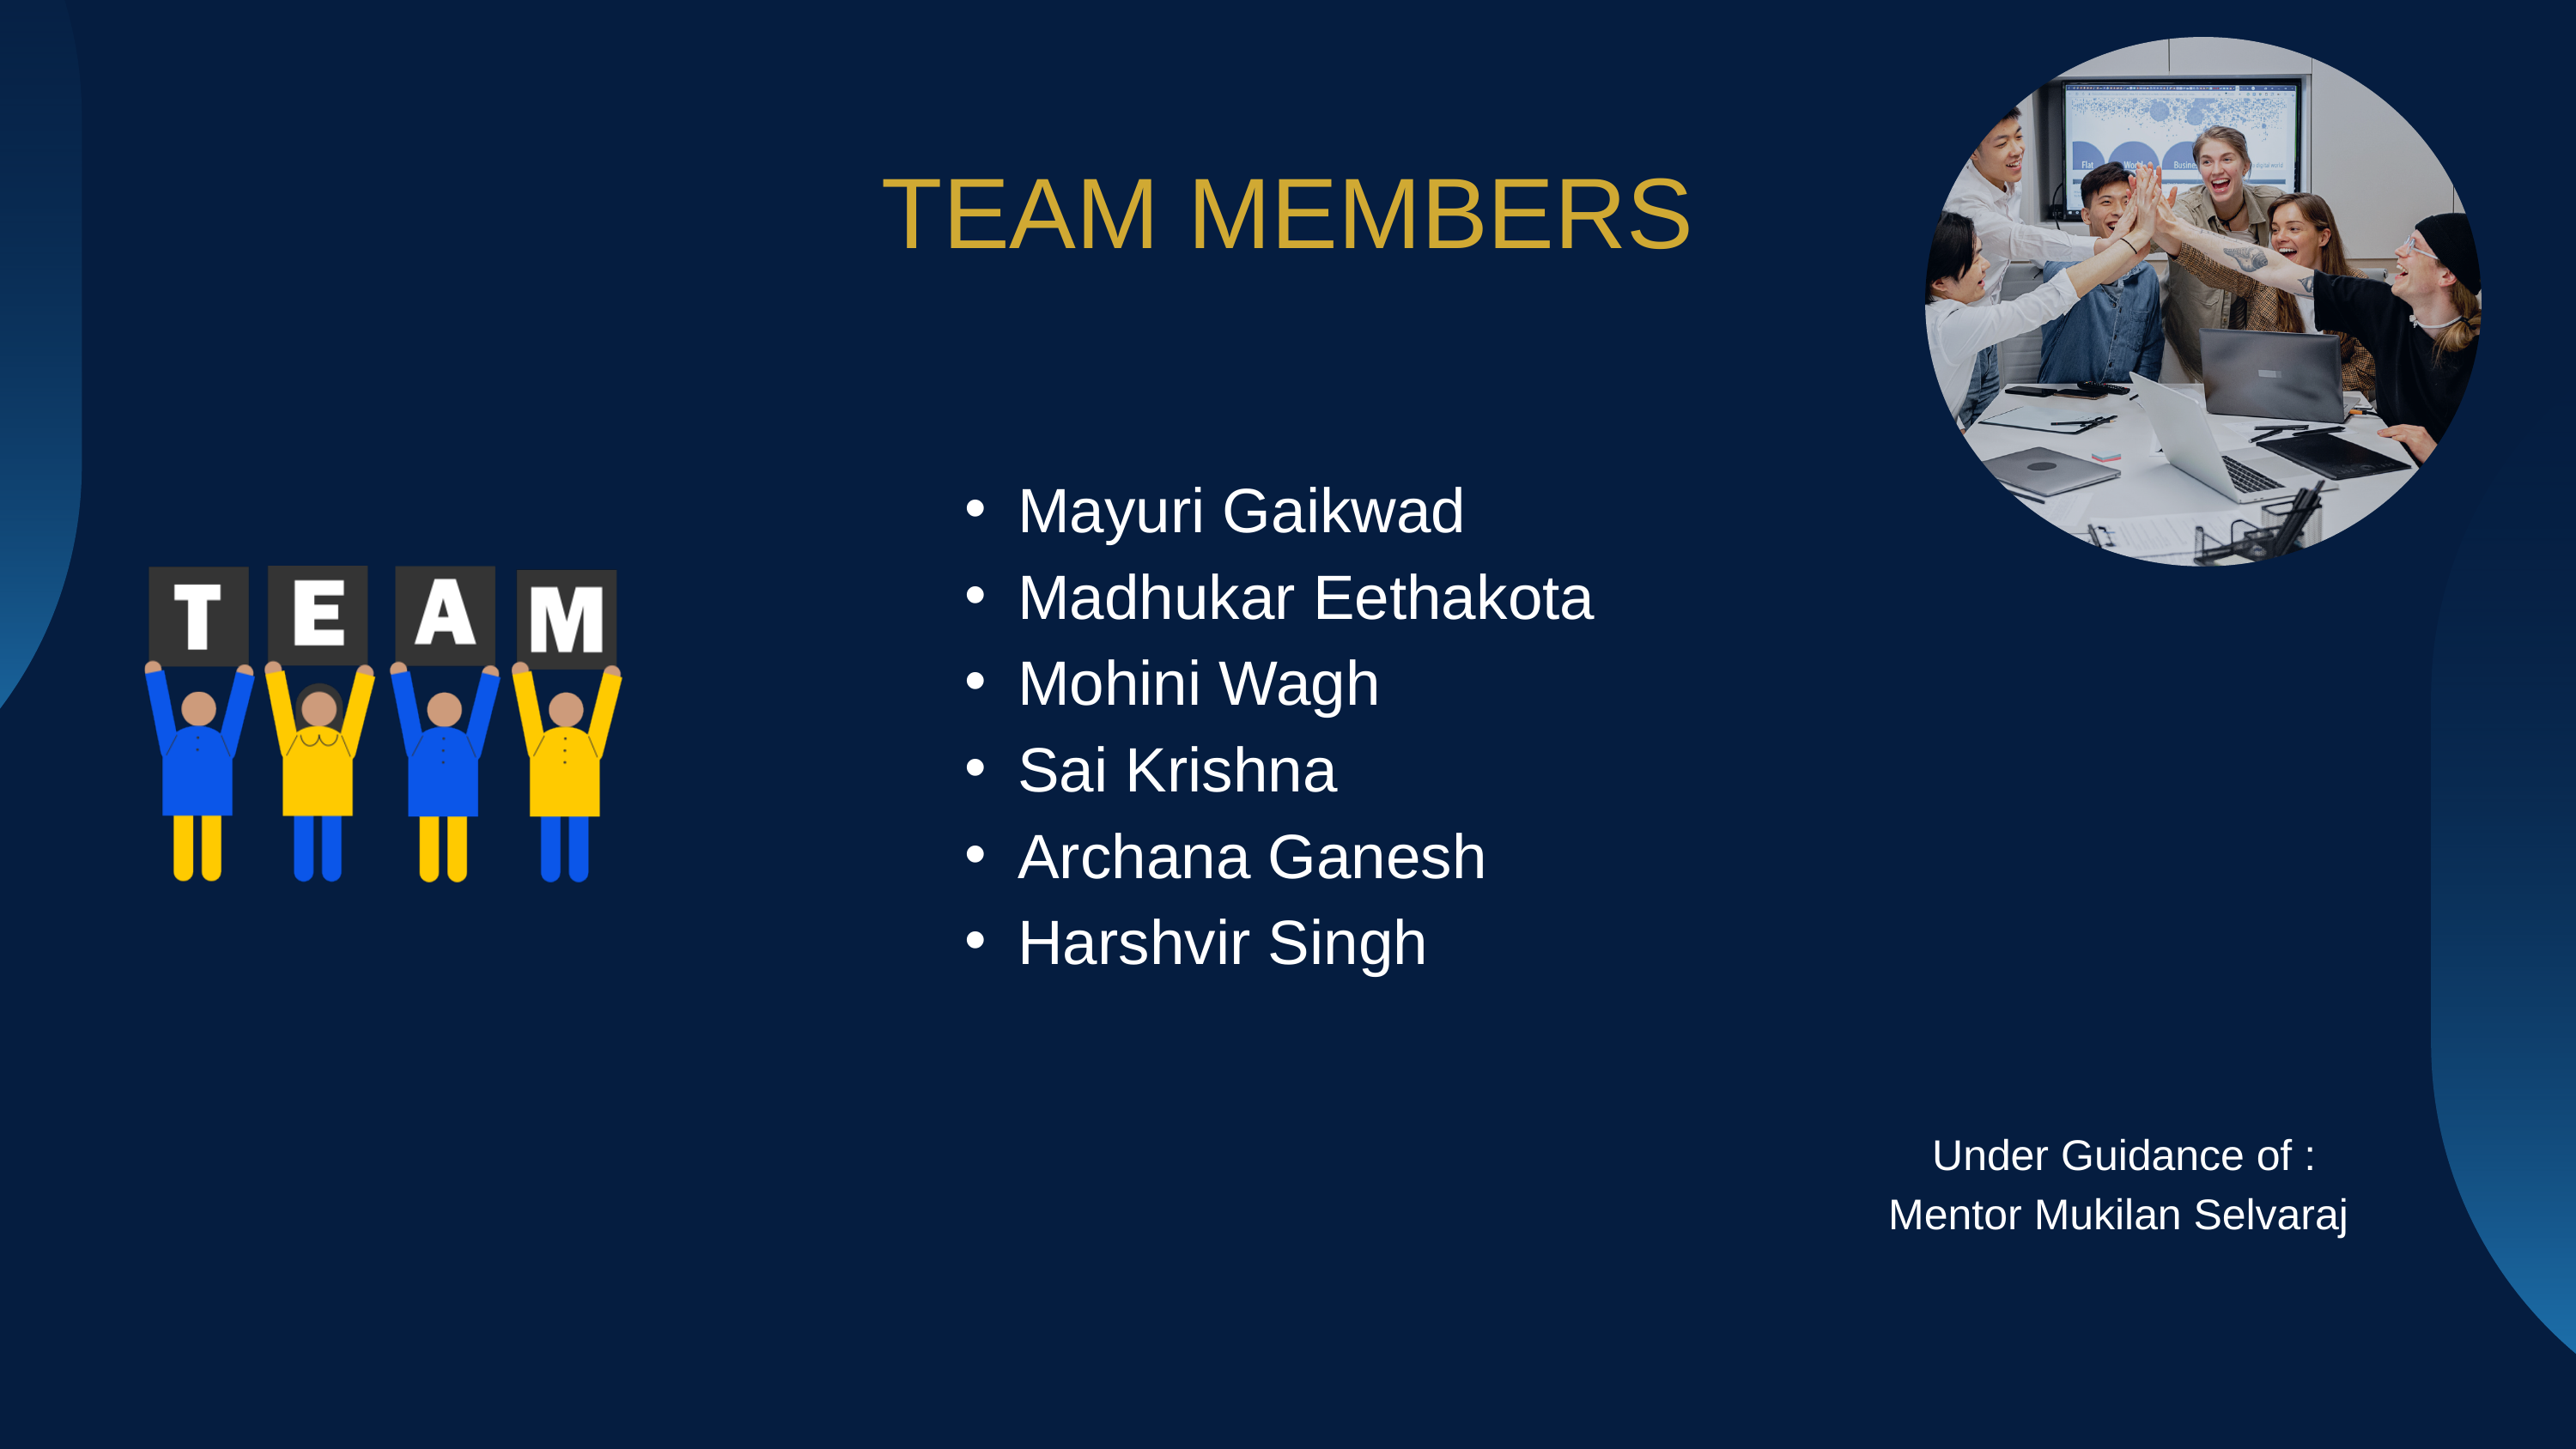

TEAM MEMBERS

Mayuri Gaikwad ​
Madhukar Eethakota
Mohini Wagh​​
Sai Krishna​
Archana Ganesh​
Harshvir Singh

Under Guidance of :​
Mentor Mukilan Selvaraj